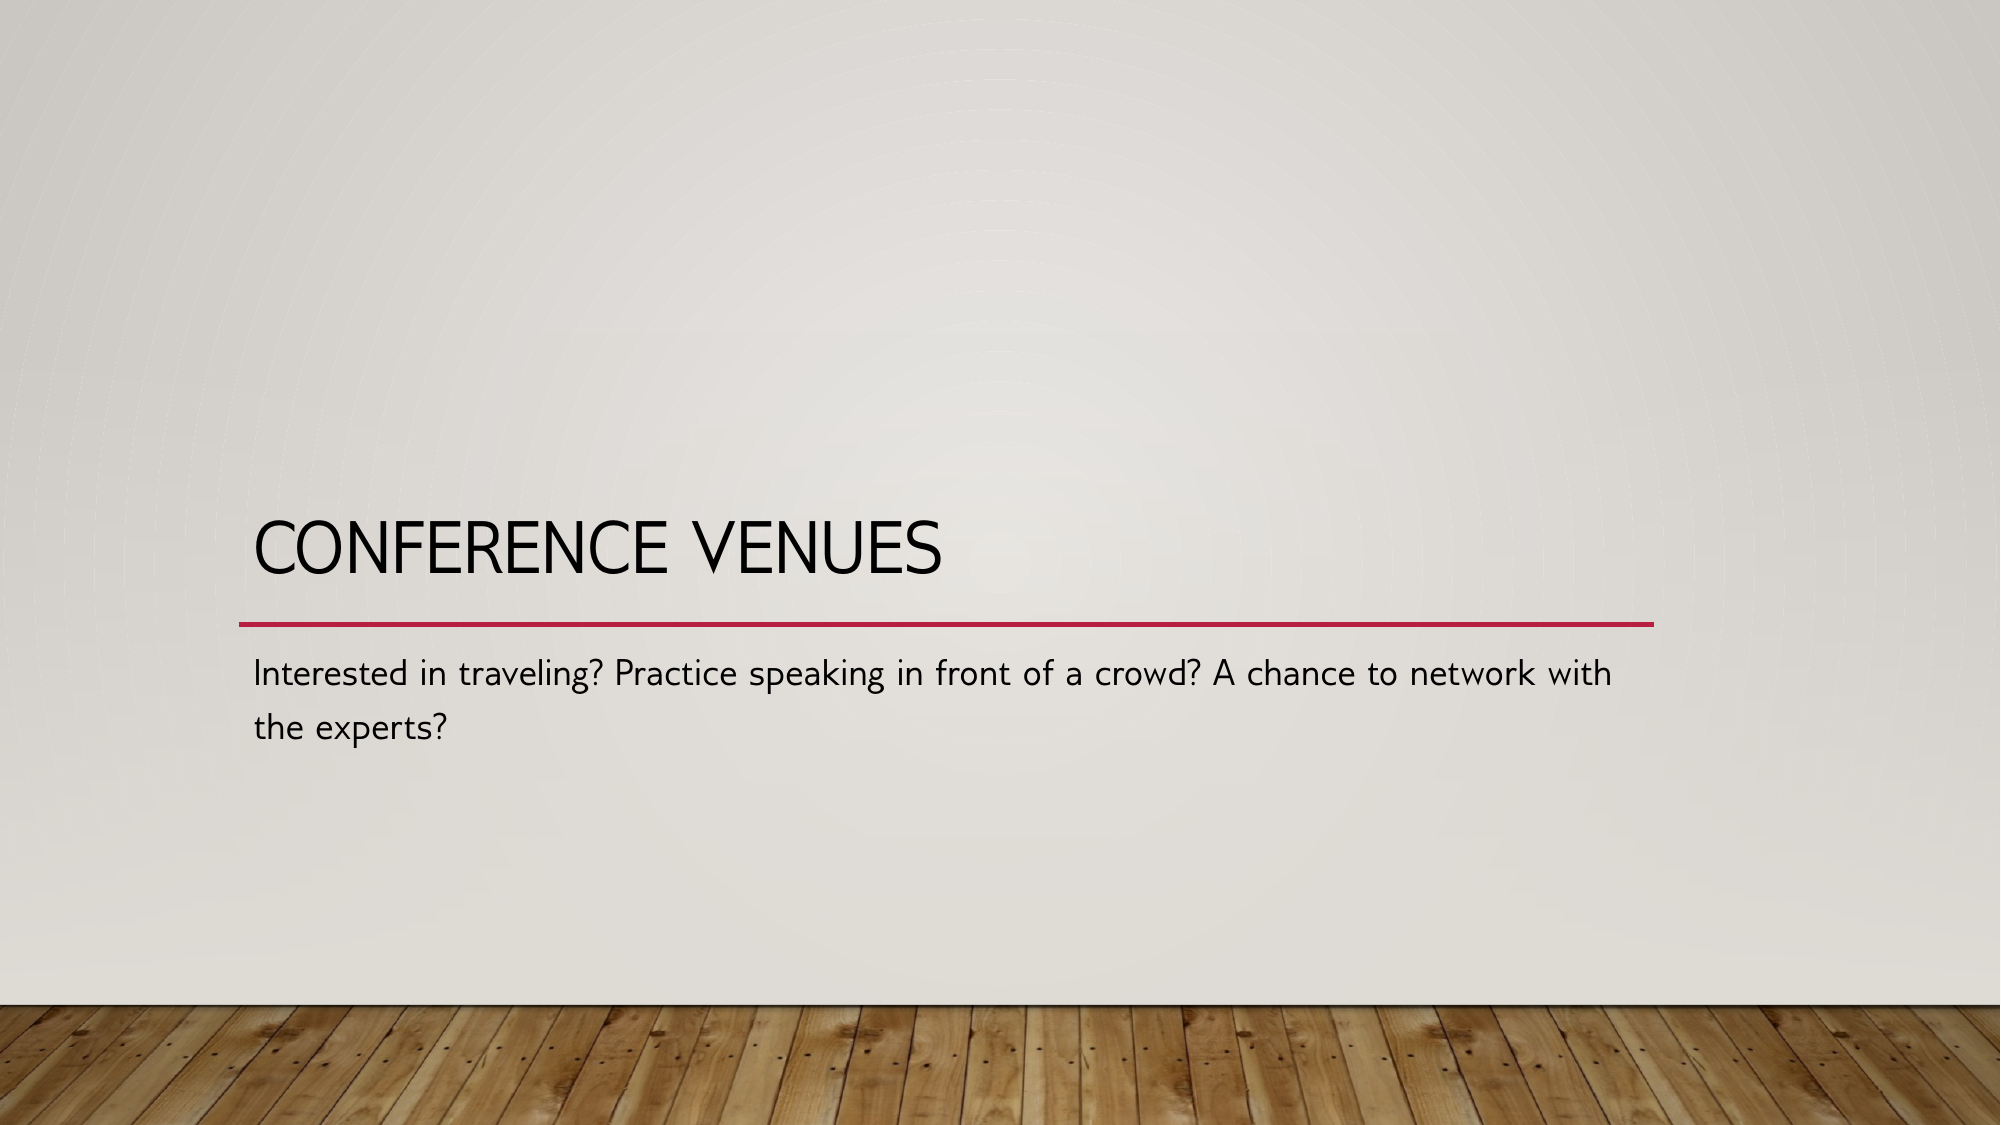

# Conference Venues
Interested in traveling? Practice speaking in front of a crowd? A chance to network with the experts?